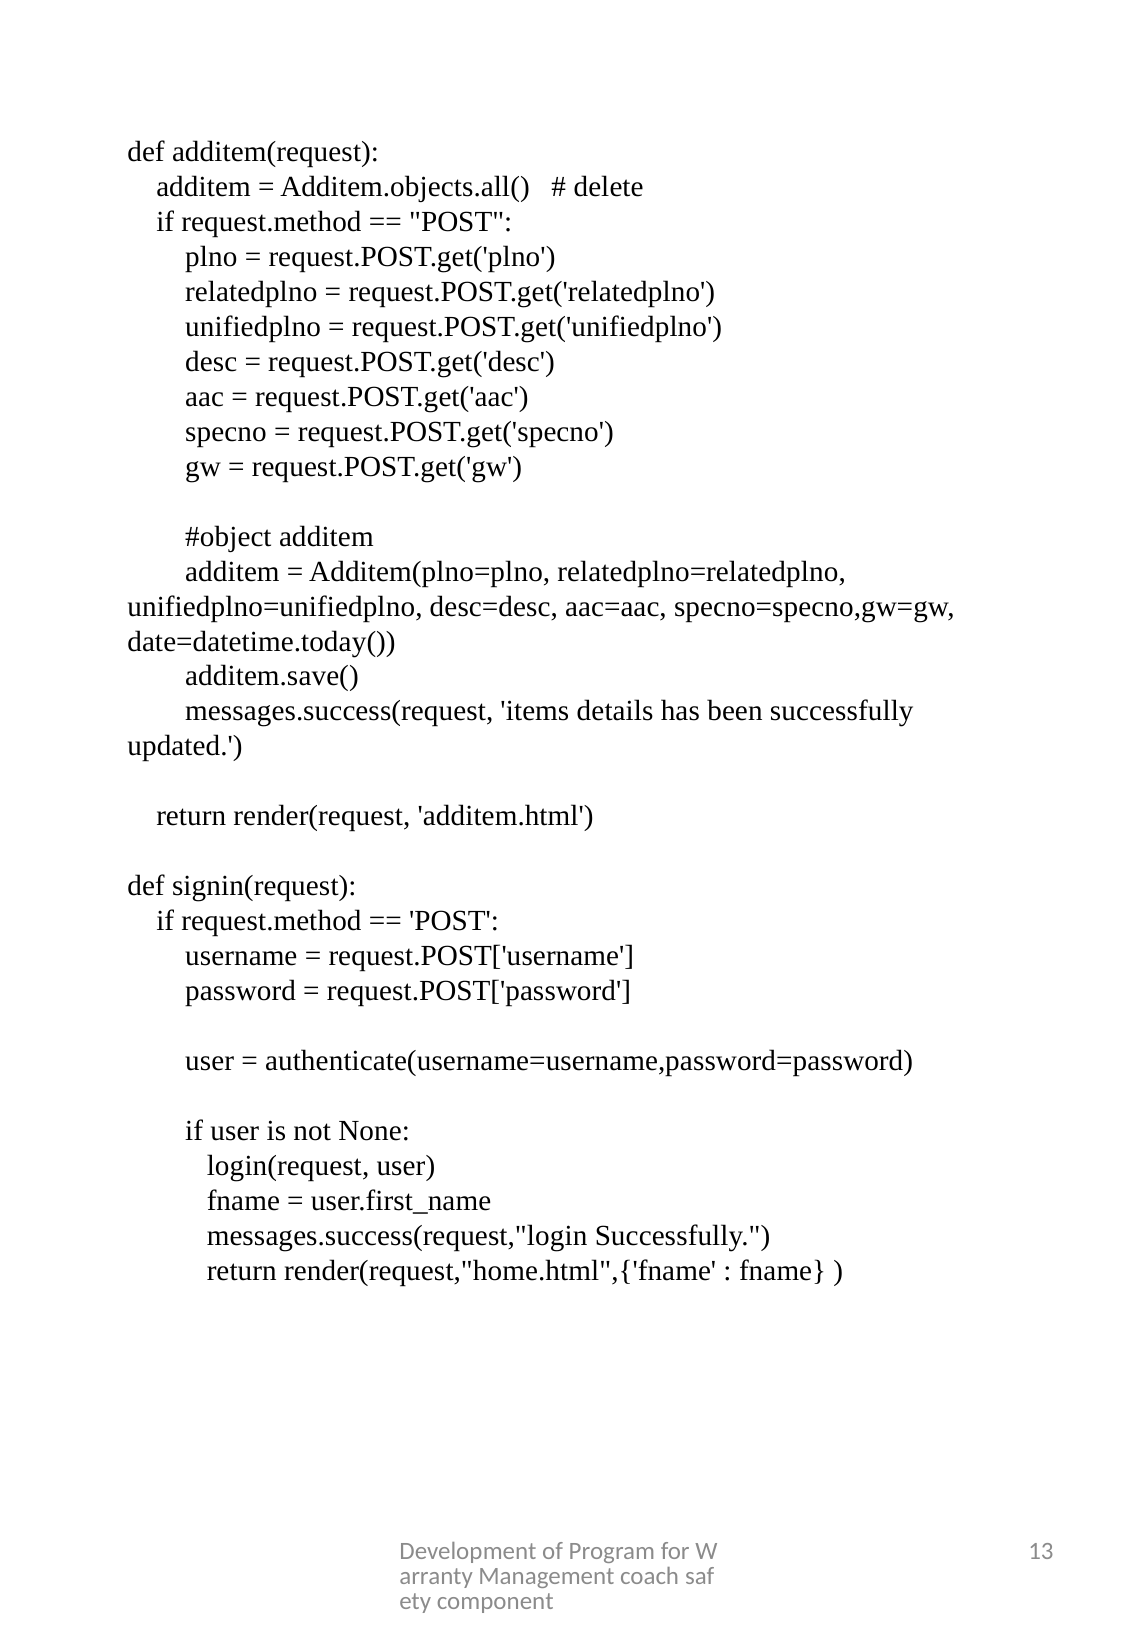

def additem(request):
    additem = Additem.objects.all()   # delete
    if request.method == "POST":
        plno = request.POST.get('plno')
        relatedplno = request.POST.get('relatedplno')
        unifiedplno = request.POST.get('unifiedplno')
        desc = request.POST.get('desc')
        aac = request.POST.get('aac')
        specno = request.POST.get('specno')
        gw = request.POST.get('gw')
        #object additem
        additem = Additem(plno=plno, relatedplno=relatedplno, unifiedplno=unifiedplno, desc=desc, aac=aac, specno=specno,gw=gw, date=datetime.today())
        additem.save()
        messages.success(request, 'items details has been successfully updated.')
    return render(request, 'additem.html')
def signin(request):
    if request.method == 'POST':
        username = request.POST['username']
        password = request.POST['password']
        user = authenticate(username=username,password=password)
        if user is not None:
           login(request, user)
           fname = user.first_name
           messages.success(request,"login Successfully.")
           return render(request,"home.html",{'fname' : fname} )

Development of Program for Warranty Management coach safety component
13